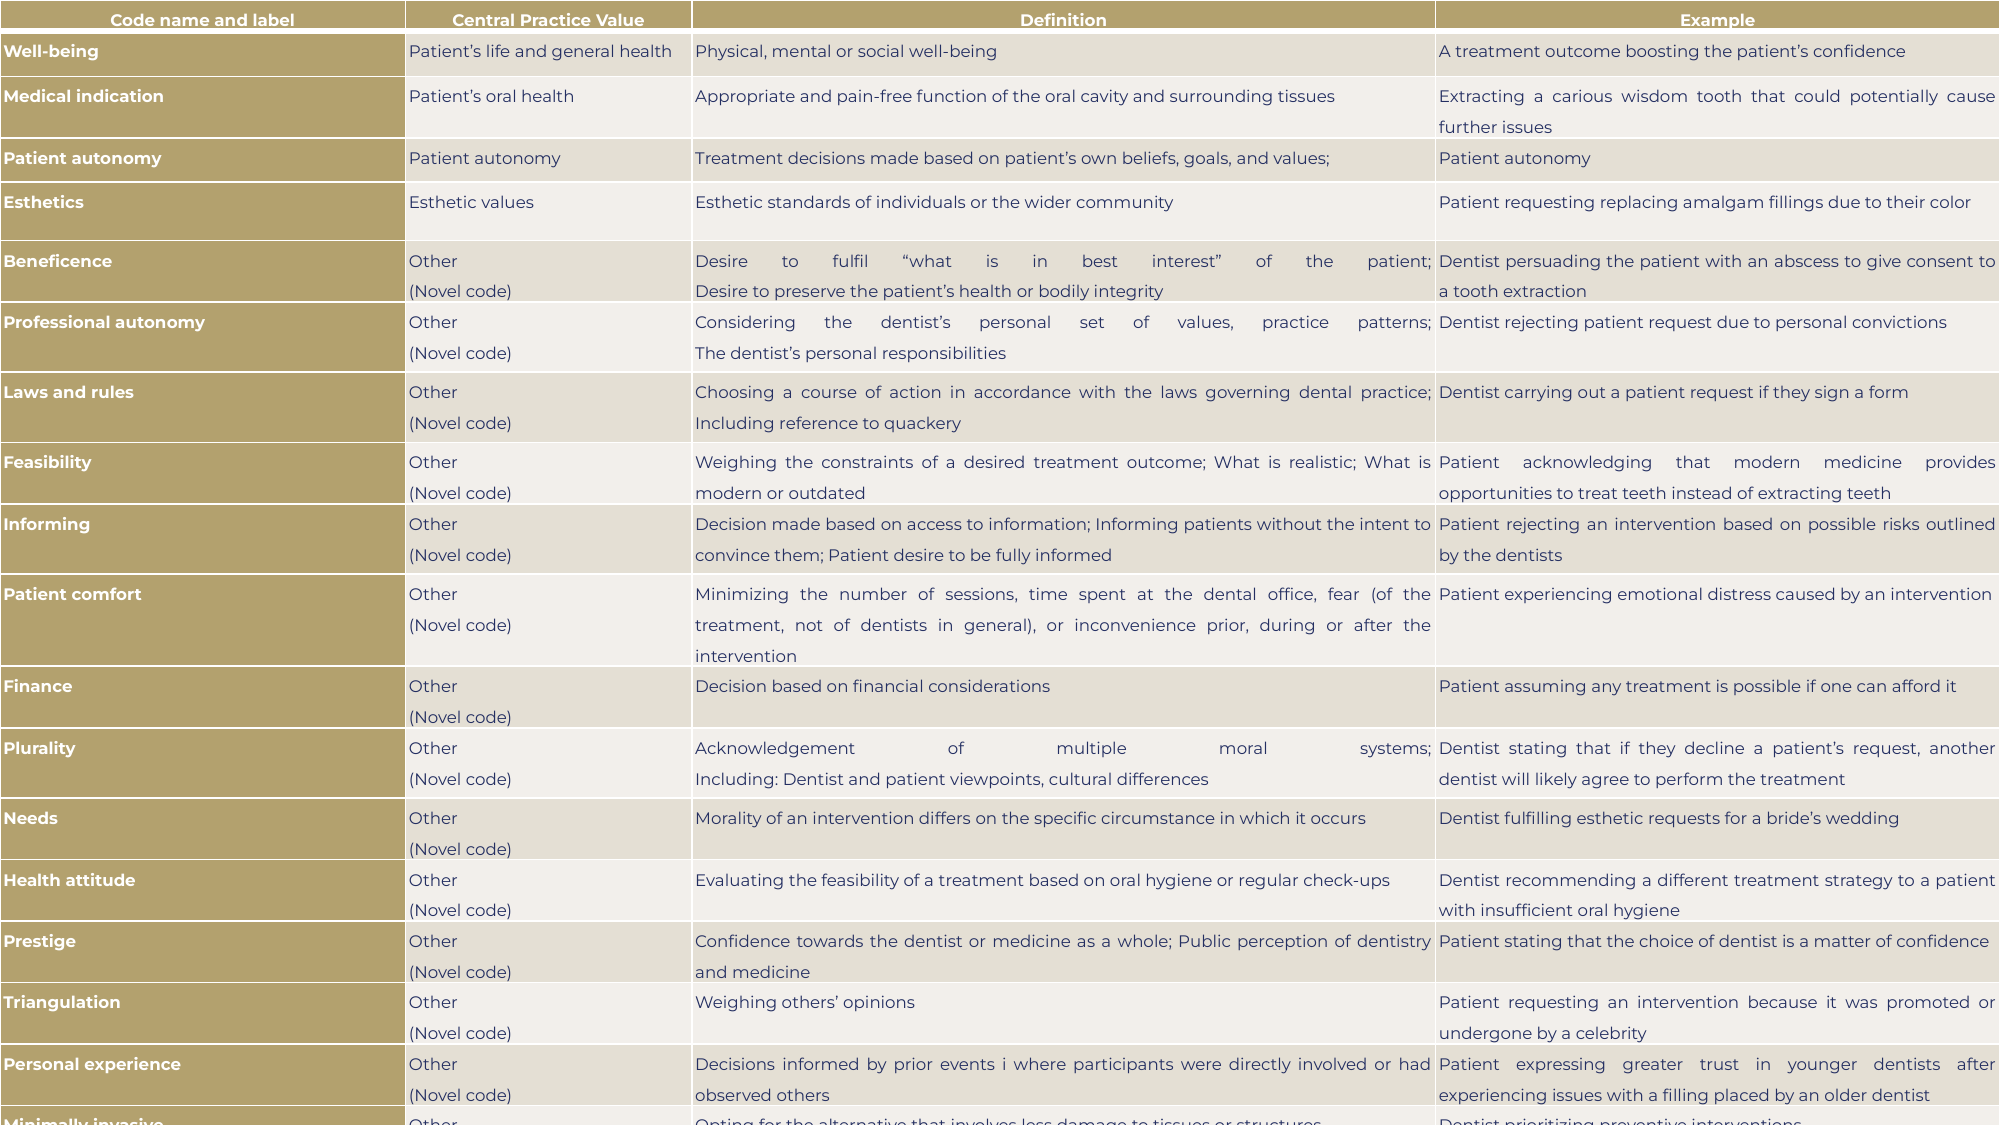

| Code name and label | Central Practice Value | Definition | Example |
| --- | --- | --- | --- |
| Well-being | Patient’s life and general health | Physical, mental or social well-being | A treatment outcome boosting the patient’s confidence |
| Medical indication | Patient’s oral health | Appropriate and pain-free function of the oral cavity and surrounding tissues | Extracting a carious wisdom tooth that could potentially cause further issues |
| Patient autonomy | Patient autonomy | Treatment decisions made based on patient’s own beliefs, goals, and values; | Patient autonomy |
| Esthetics | Esthetic values | Esthetic standards of individuals or the wider community | Patient requesting replacing amalgam fillings due to their color |
| Beneficence | Other (Novel code) | Desire to fulfil “what is in best interest” of the patient; Desire to preserve the patient’s health or bodily integrity | Dentist persuading the patient with an abscess to give consent to a tooth extraction |
| Professional autonomy | Other (Novel code) | Considering the dentist’s personal set of values, practice patterns; The dentist’s personal responsibilities | Dentist rejecting patient request due to personal convictions |
| Laws and rules | Other (Novel code) | Choosing a course of action in accordance with the laws governing dental practice; Including reference to quackery | Dentist carrying out a patient request if they sign a form |
| Feasibility | Other (Novel code) | Weighing the constraints of a desired treatment outcome; What is realistic; What is modern or outdated | Patient acknowledging that modern medicine provides opportunities to treat teeth instead of extracting teeth |
| Informing | Other (Novel code) | Decision made based on access to information; Informing patients without the intent to convince them; Patient desire to be fully informed | Patient rejecting an intervention based on possible risks outlined by the dentists |
| Patient comfort | Other (Novel code) | Minimizing the number of sessions, time spent at the dental office, fear (of the treatment, not of dentists in general), or inconvenience prior, during or after the intervention | Patient experiencing emotional distress caused by an intervention |
| Finance | Other (Novel code) | Decision based on financial considerations | Patient assuming any treatment is possible if one can afford it |
| Plurality | Other (Novel code) | Acknowledgement of multiple moral systems; Including: Dentist and patient viewpoints, cultural differences | Dentist stating that if they decline a patient’s request, another dentist will likely agree to perform the treatment |
| Needs | Other (Novel code) | Morality of an intervention differs on the specific circumstance in which it occurs | Dentist fulfilling esthetic requests for a bride’s wedding |
| Health attitude | Other (Novel code) | Evaluating the feasibility of a treatment based on oral hygiene or regular check-ups | Dentist recommending a different treatment strategy to a patient with insufficient oral hygiene |
| Prestige | Other (Novel code) | Confidence towards the dentist or medicine as a whole; Public perception of dentistry and medicine | Patient stating that the choice of dentist is a matter of confidence |
| Triangulation | Other (Novel code) | Weighing others’ opinions | Patient requesting an intervention because it was promoted or undergone by a celebrity |
| Personal experience | Other (Novel code) | Decisions informed by prior events i where participants were directly involved or had observed others | Patient expressing greater trust in younger dentists after experiencing issues with a filling placed by an older dentist |
| Minimally invasive | Other (Novel code) | Opting for the alternative that involves less damage to tissues or structures | Dentist prioritizing preventive interventions |
#